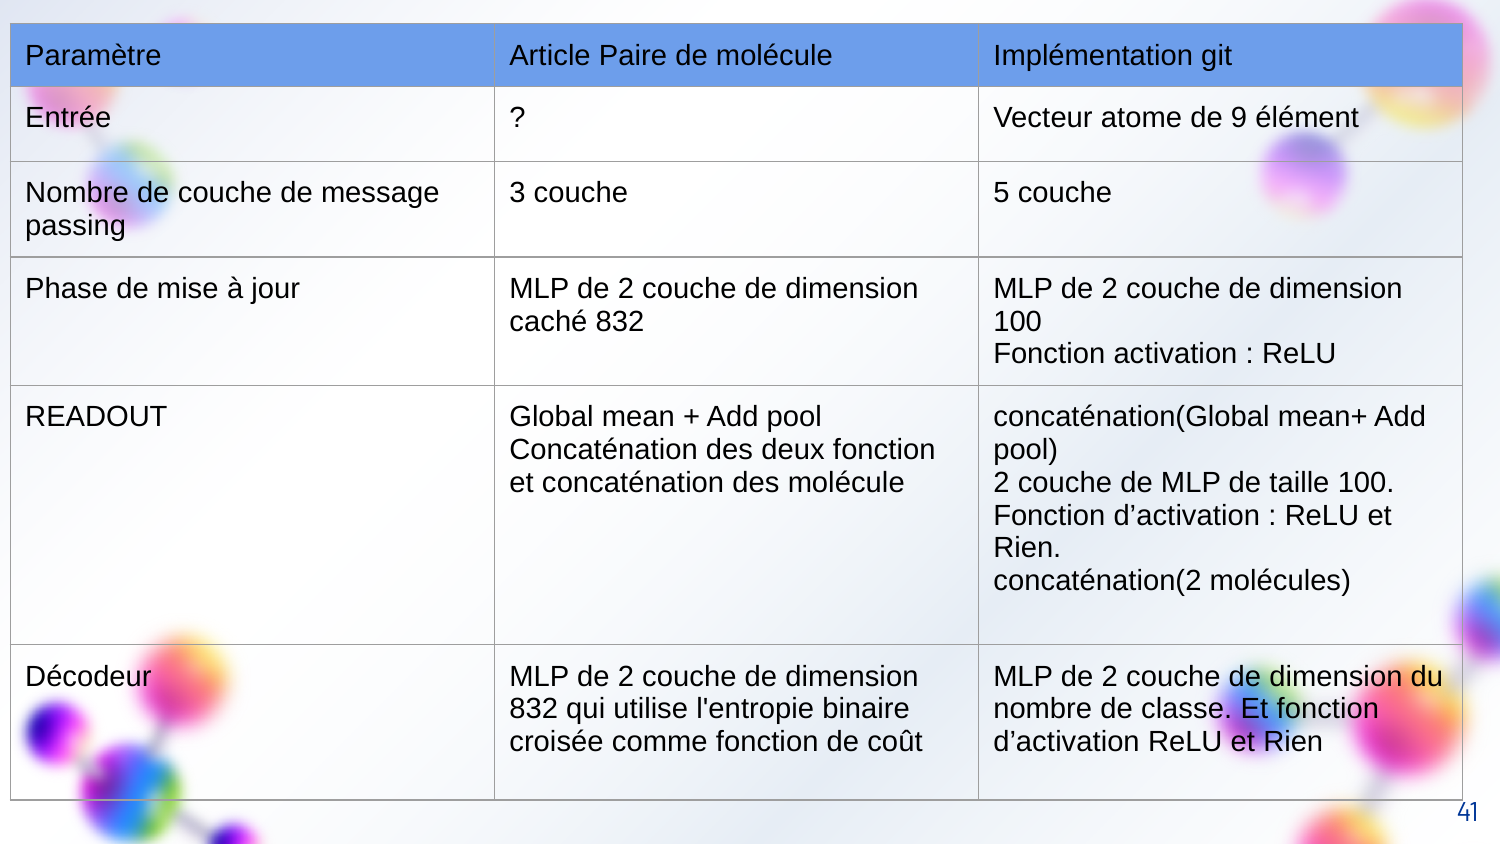

| Paramètre | Article Paire de molécule | Implémentation git |
| --- | --- | --- |
| Entrée | ? | Vecteur atome de 9 élément |
| Nombre de couche de message passing | 3 couche | 5 couche |
| Phase de mise à jour | MLP de 2 couche de dimension caché 832 | MLP de 2 couche de dimension 100 Fonction activation : ReLU |
| READOUT | Global mean + Add pool Concaténation des deux fonction et concaténation des molécule | concaténation(Global mean+ Add pool) 2 couche de MLP de taille 100. Fonction d’activation : ReLU et Rien. concaténation(2 molécules) |
| Décodeur | MLP de 2 couche de dimension 832 qui utilise l'entropie binaire croisée comme fonction de coût | MLP de 2 couche de dimension du nombre de classe. Et fonction d’activation ReLU et Rien |

41